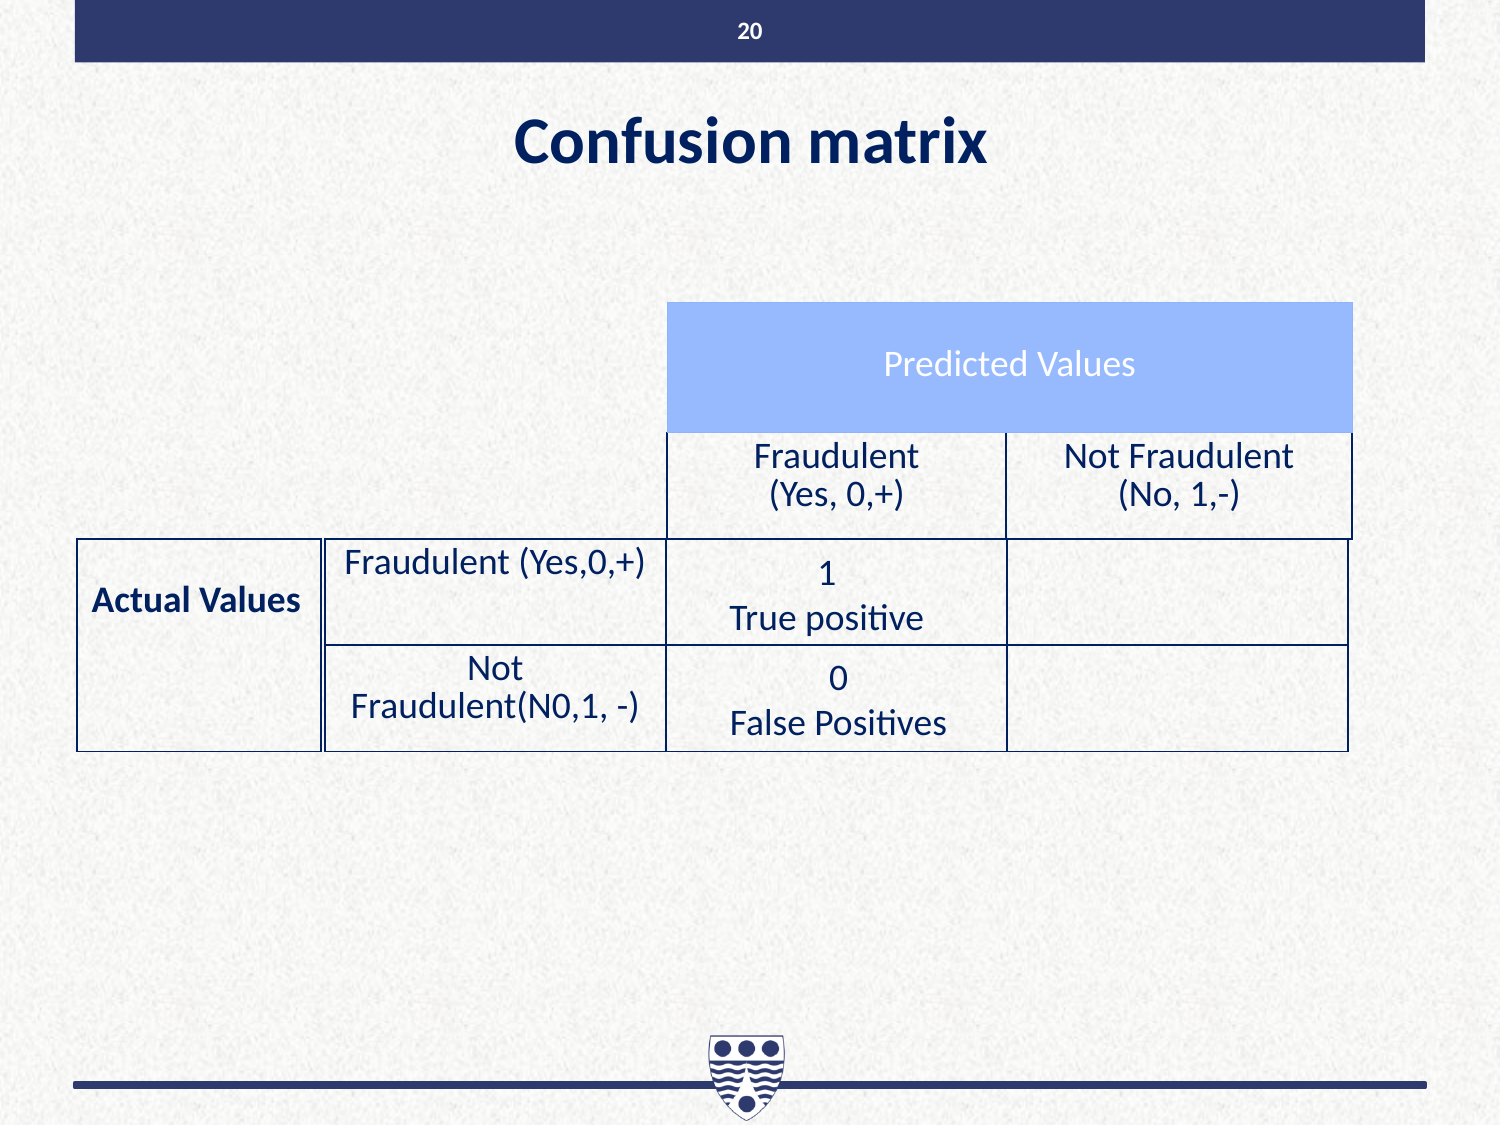

20
# Confusion matrix
| Predicted Values |
| --- |
| Fraudulent (Yes, 0,+) | Not Fraudulent (No, 1,-) |
| --- | --- |
| Actual Values |
| --- |
| Fraudulent (Yes,0,+) |  |  |
| --- | --- | --- |
| Not Fraudulent(N0,1, -) |  |  |
1
True positive

0
False Positives